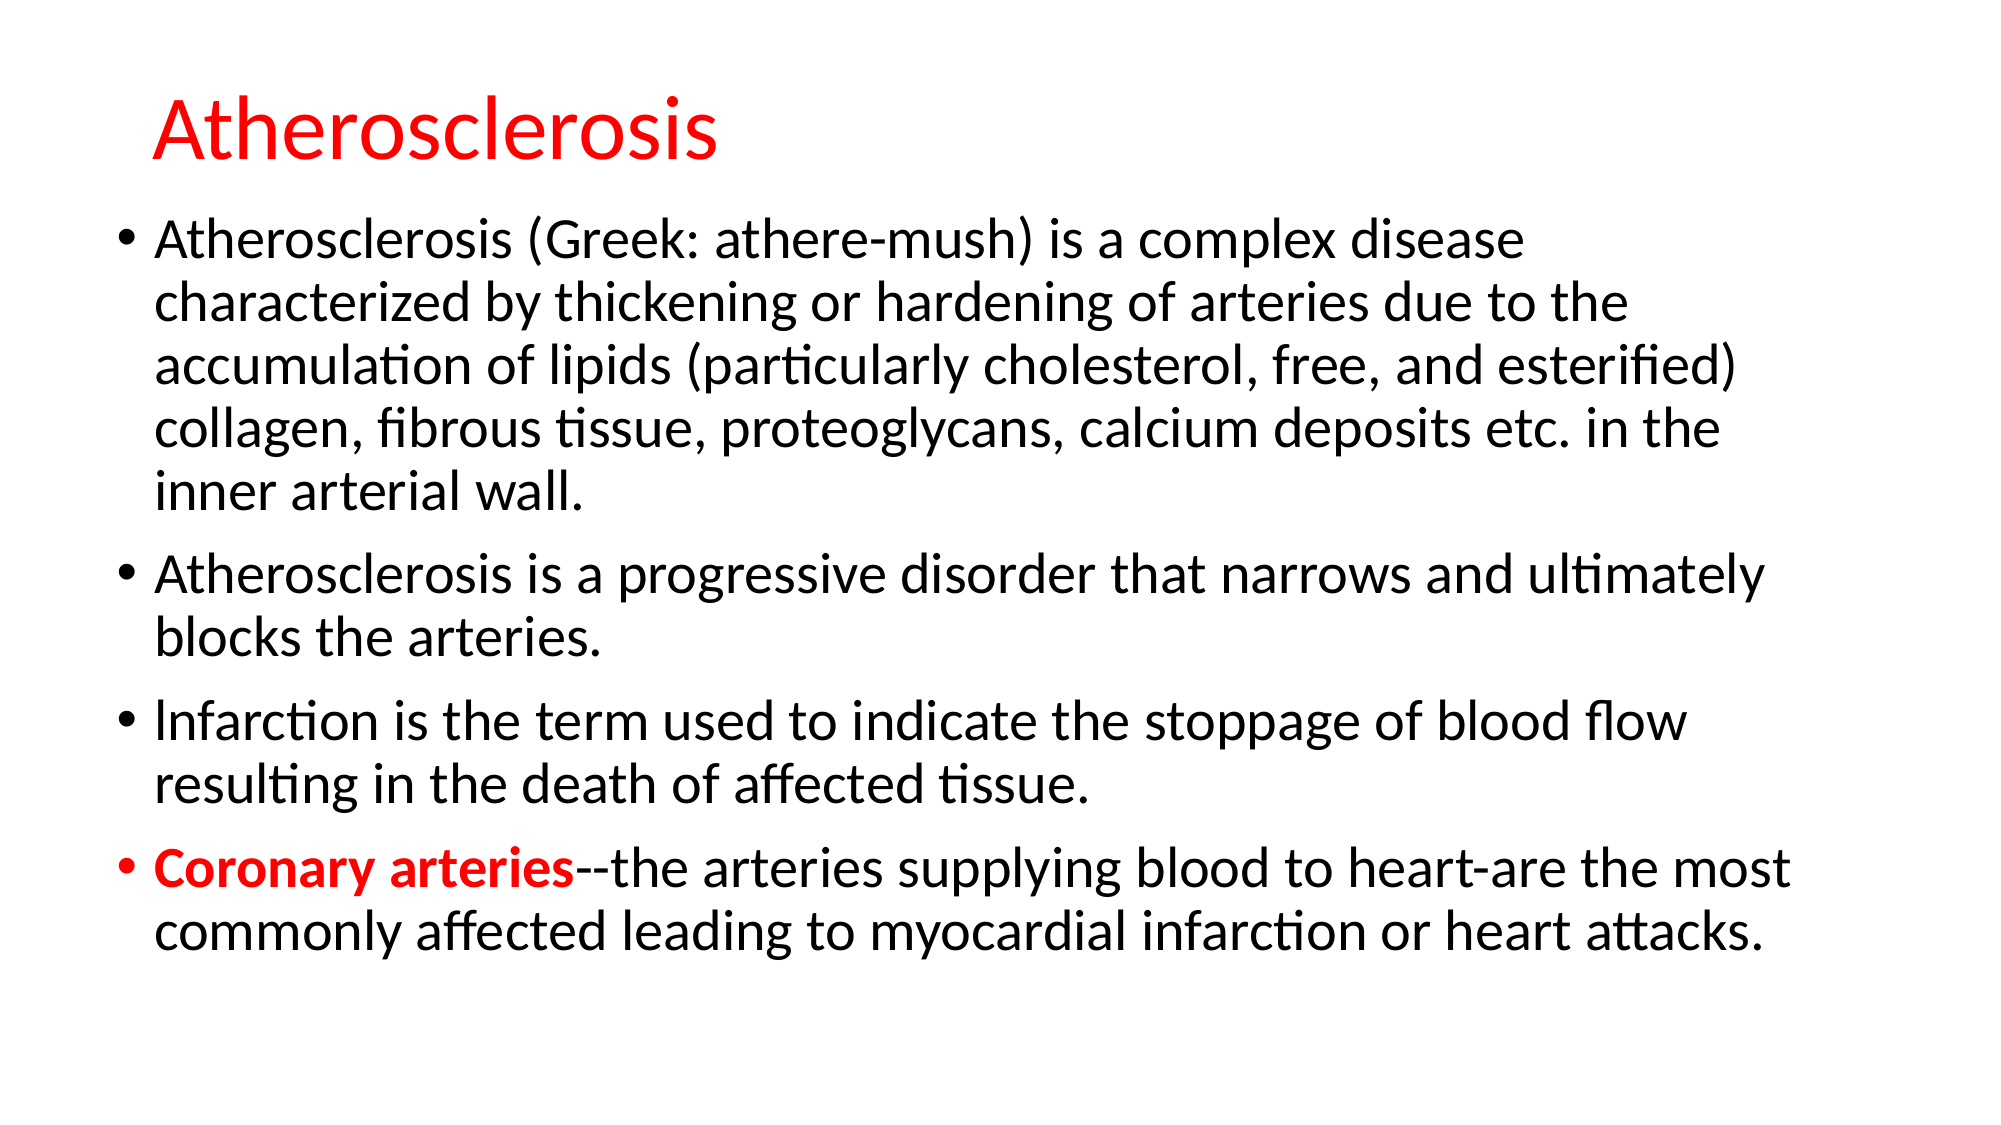

# Atherosclerosis
Atherosclerosis (Greek: athere-mush) is a complex disease characterized by thickening or hardening of arteries due to the accumulation of lipids (particularly cholesterol, free, and esterified) collagen, fibrous tissue, proteoglycans, calcium deposits etc. in the inner arterial wall.
Atherosclerosis is a progressive disorder that narrows and ultimately blocks the arteries.
lnfarction is the term used to indicate the stoppage of blood flow resulting in the death of affected tissue.
Coronary arteries--the arteries supplying blood to heart-are the most commonly affected leading to myocardial infarction or heart attacks.